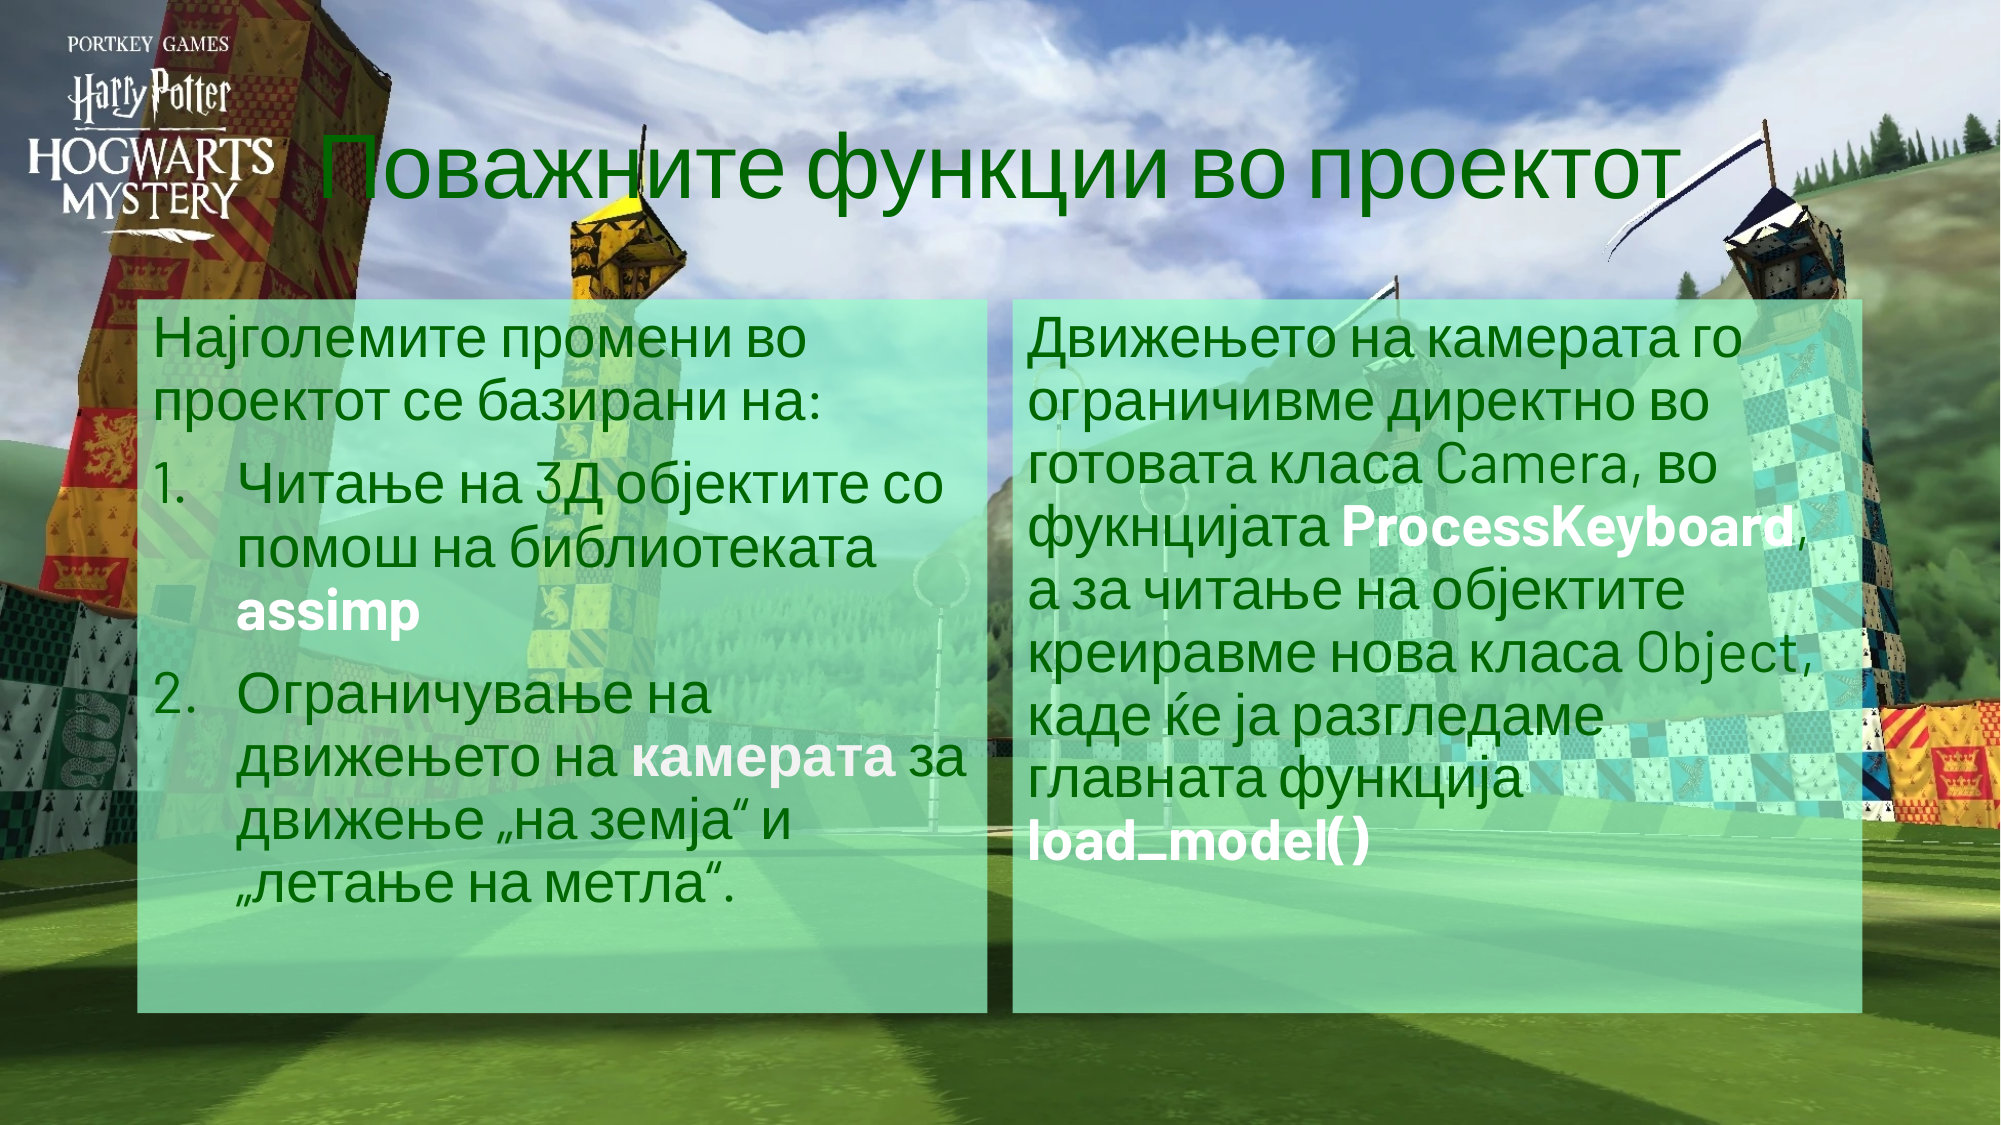

# Поважните функции во проектот
Најголемите промени во проектот се базирани на:
Читање на 3Д објектите со помош на библиотеката assimp
Ограничување на движењето на камерата за движење „на земја“ и „летање на метла“.

Движењето на камерата го ограничивме директно во готовата класа Camera, во фукнцијата ProcessKeyboard, а за читање на објектите креиравме нова класа Object, каде ќе ја разгледаме главната функција load_model()